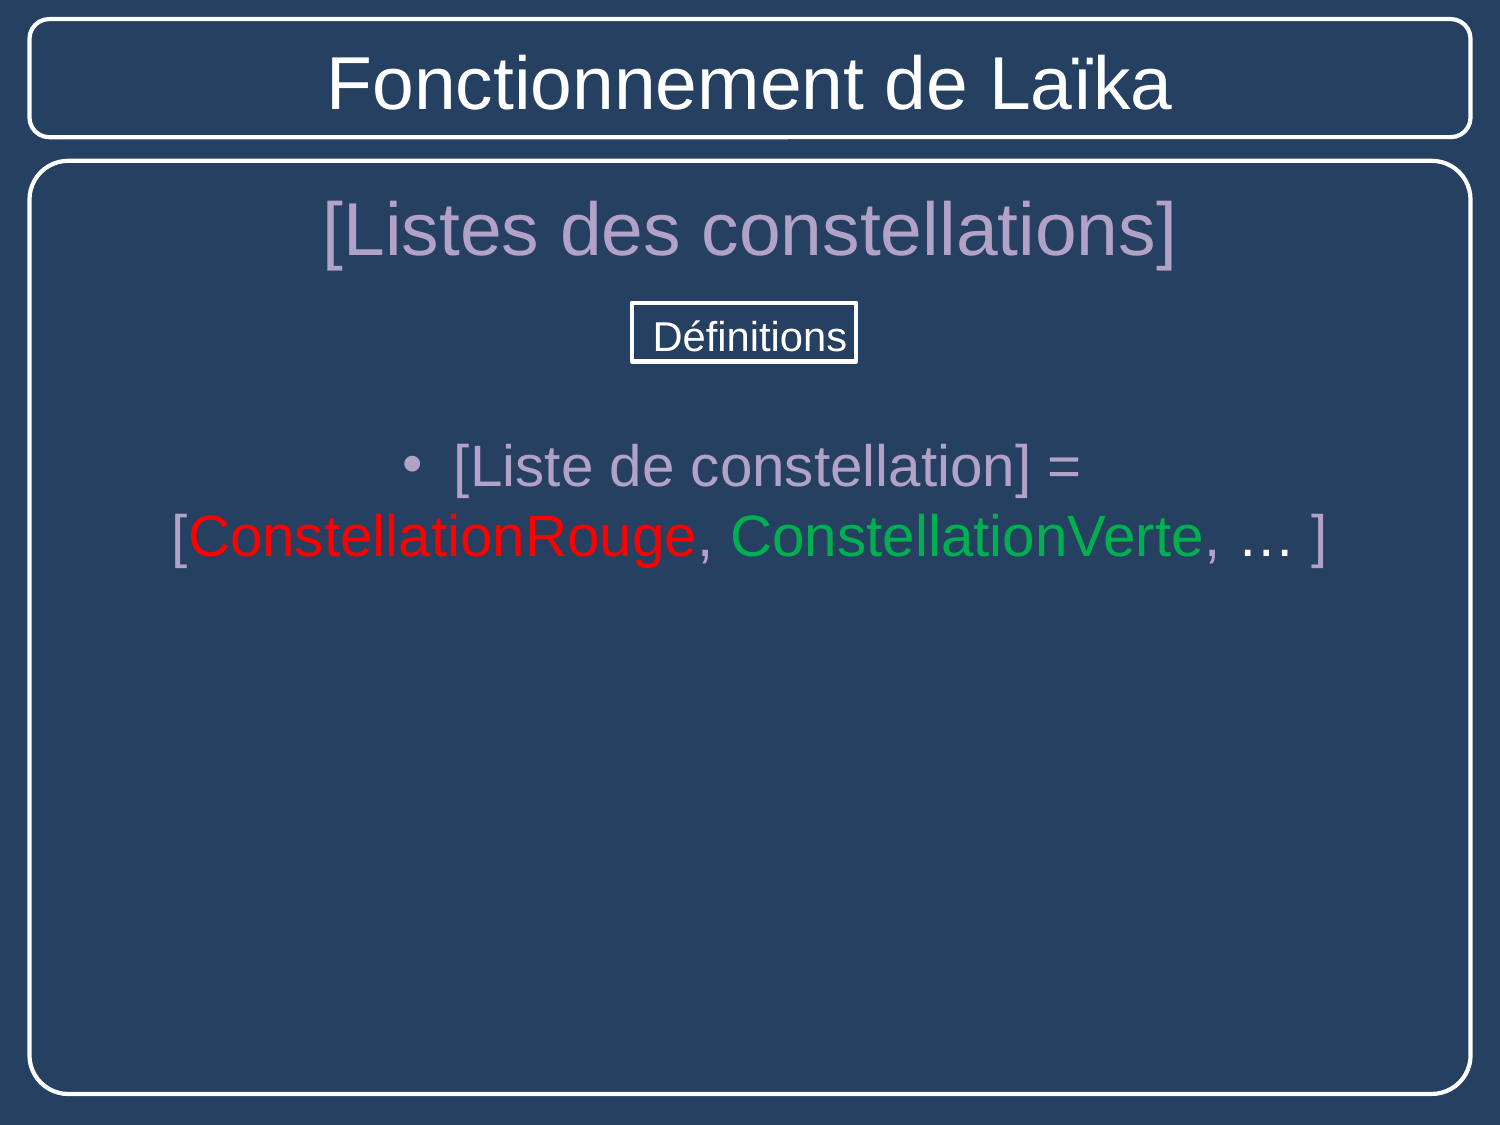

# Fonctionnement de Laïka

[Listes des constellations]

Définitions
 [Liste de constellation] = [ConstellationRouge, ConstellationVerte, … ]